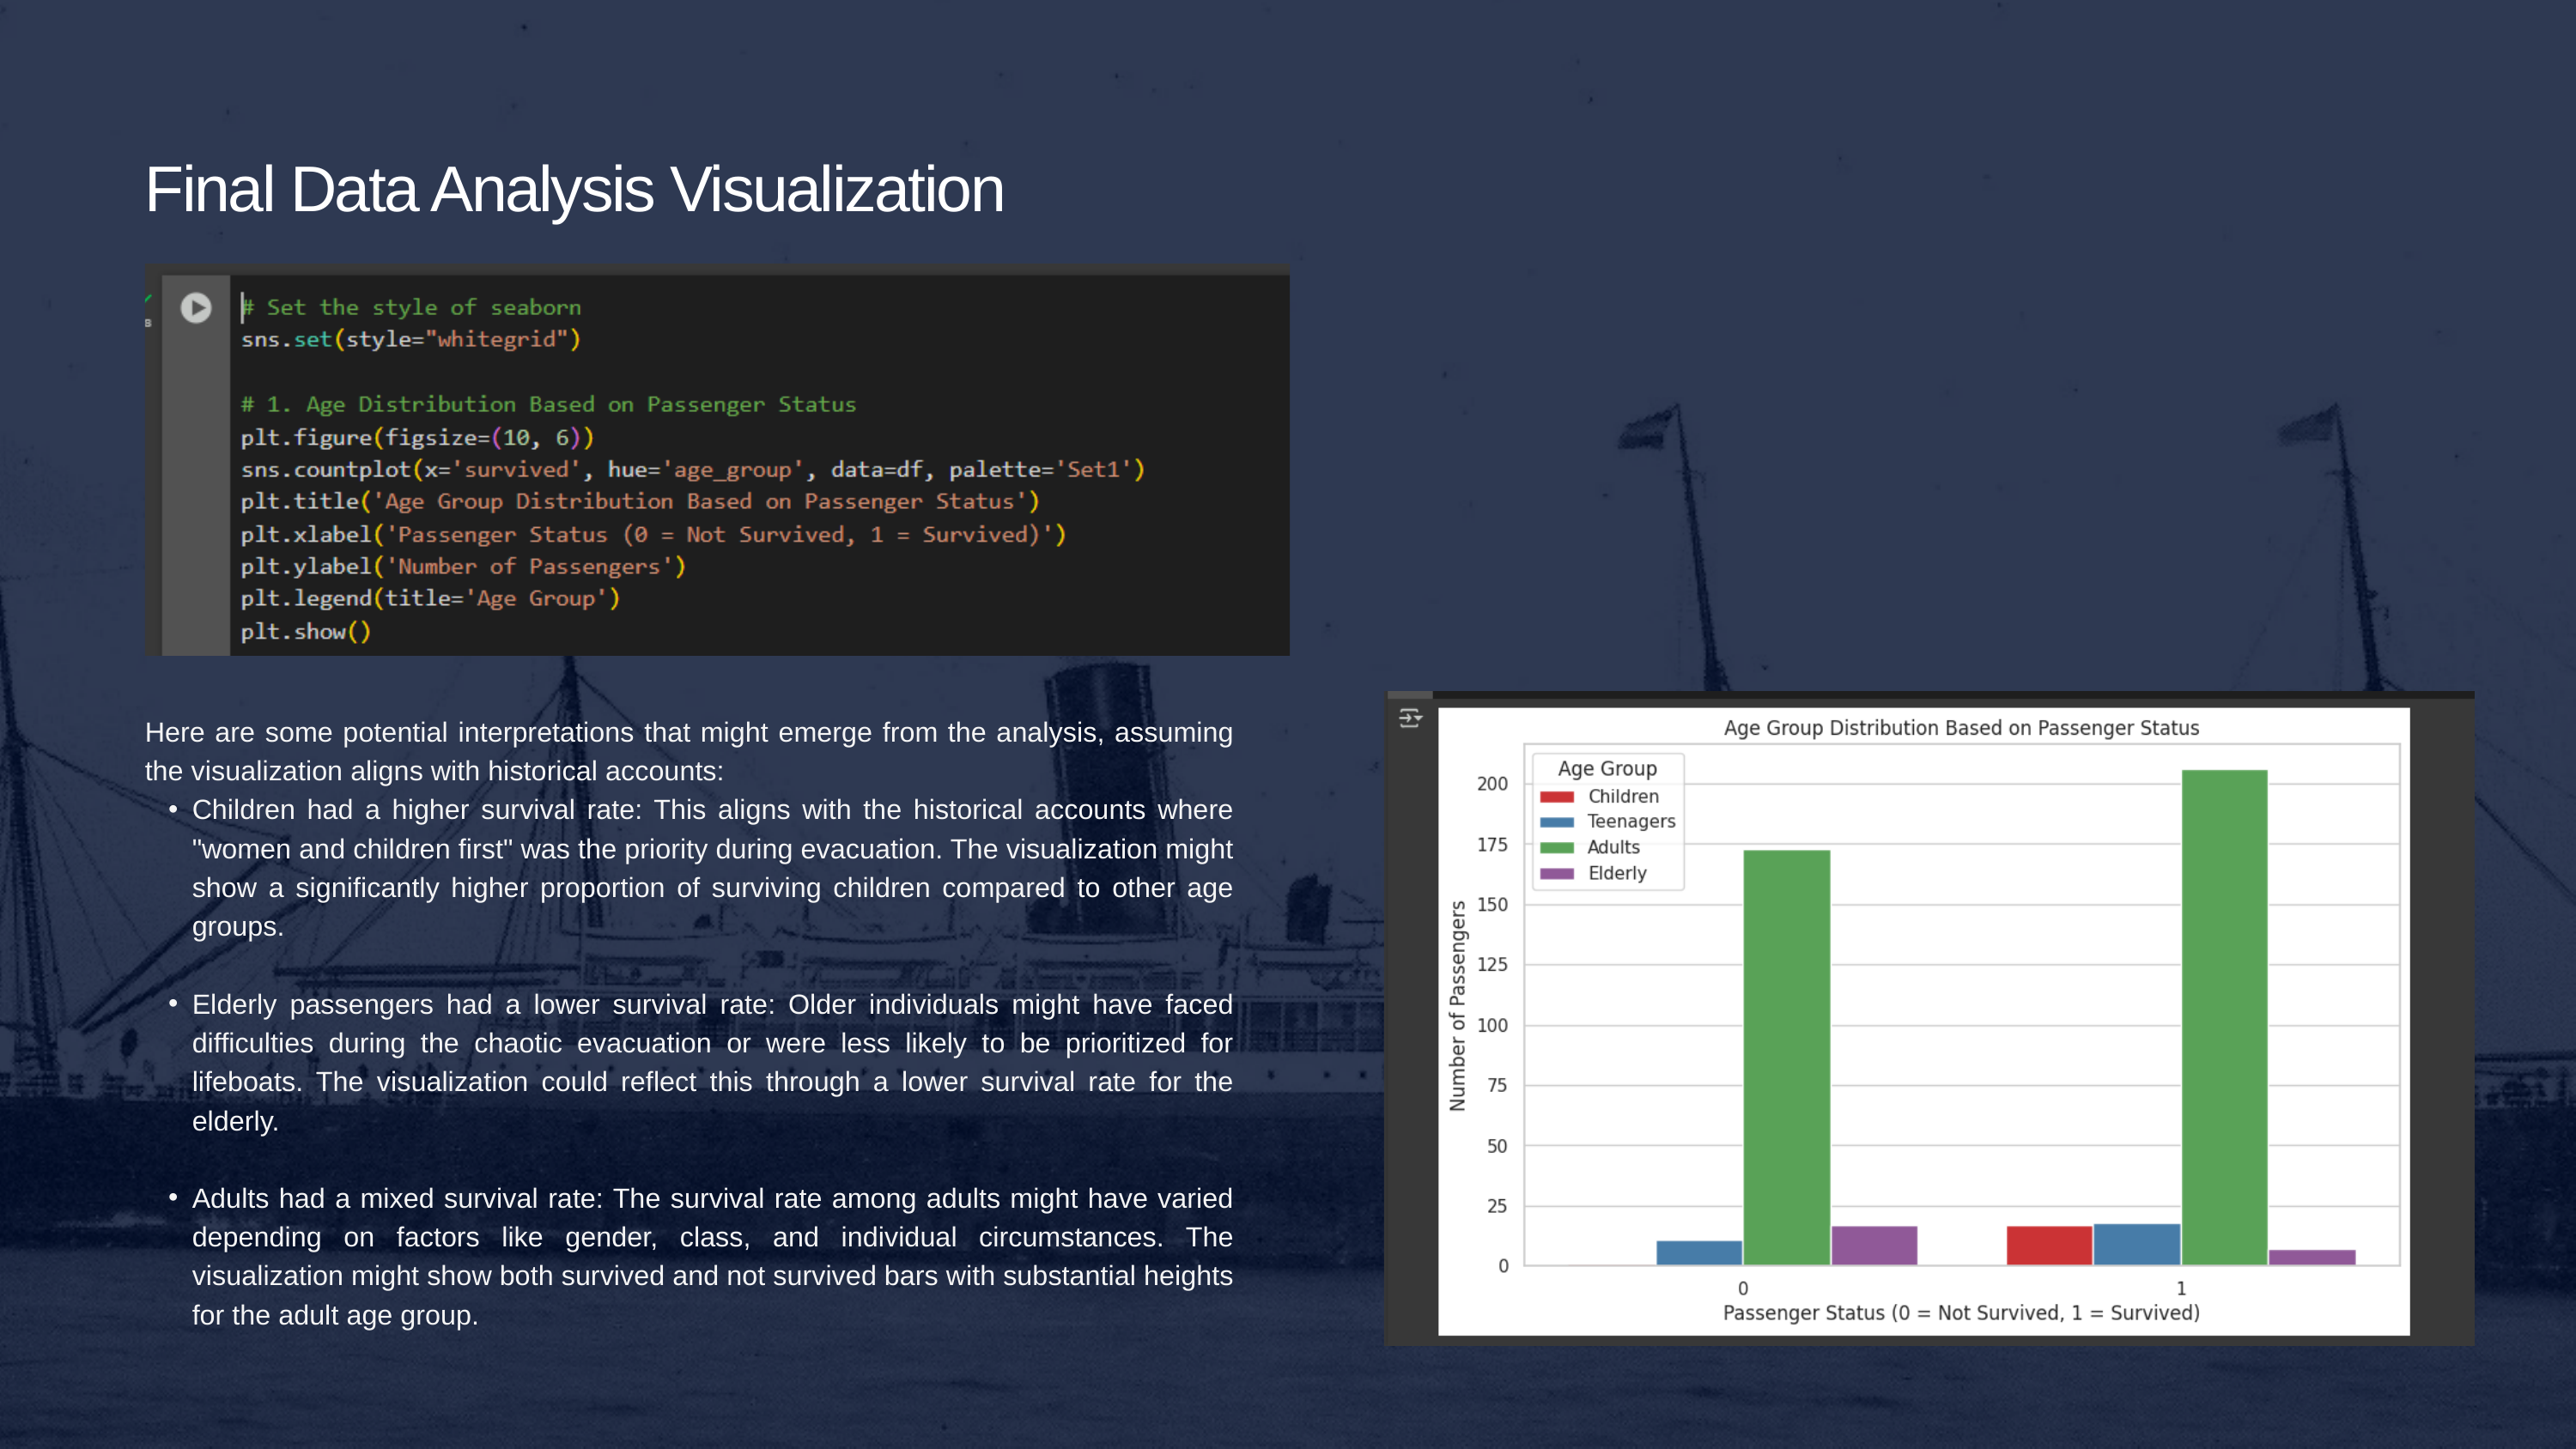

Final Data Analysis Visualization

Here are some potential interpretations that might emerge from the analysis, assuming the visualization aligns with historical accounts:
Children had a higher survival rate: This aligns with the historical accounts where "women and children first" was the priority during evacuation. The visualization might show a significantly higher proportion of surviving children compared to other age groups.

Elderly passengers had a lower survival rate: Older individuals might have faced difficulties during the chaotic evacuation or were less likely to be prioritized for lifeboats. The visualization could reflect this through a lower survival rate for the elderly.

Adults had a mixed survival rate: The survival rate among adults might have varied depending on factors like gender, class, and individual circumstances. The visualization might show both survived and not survived bars with substantial heights for the adult age group.